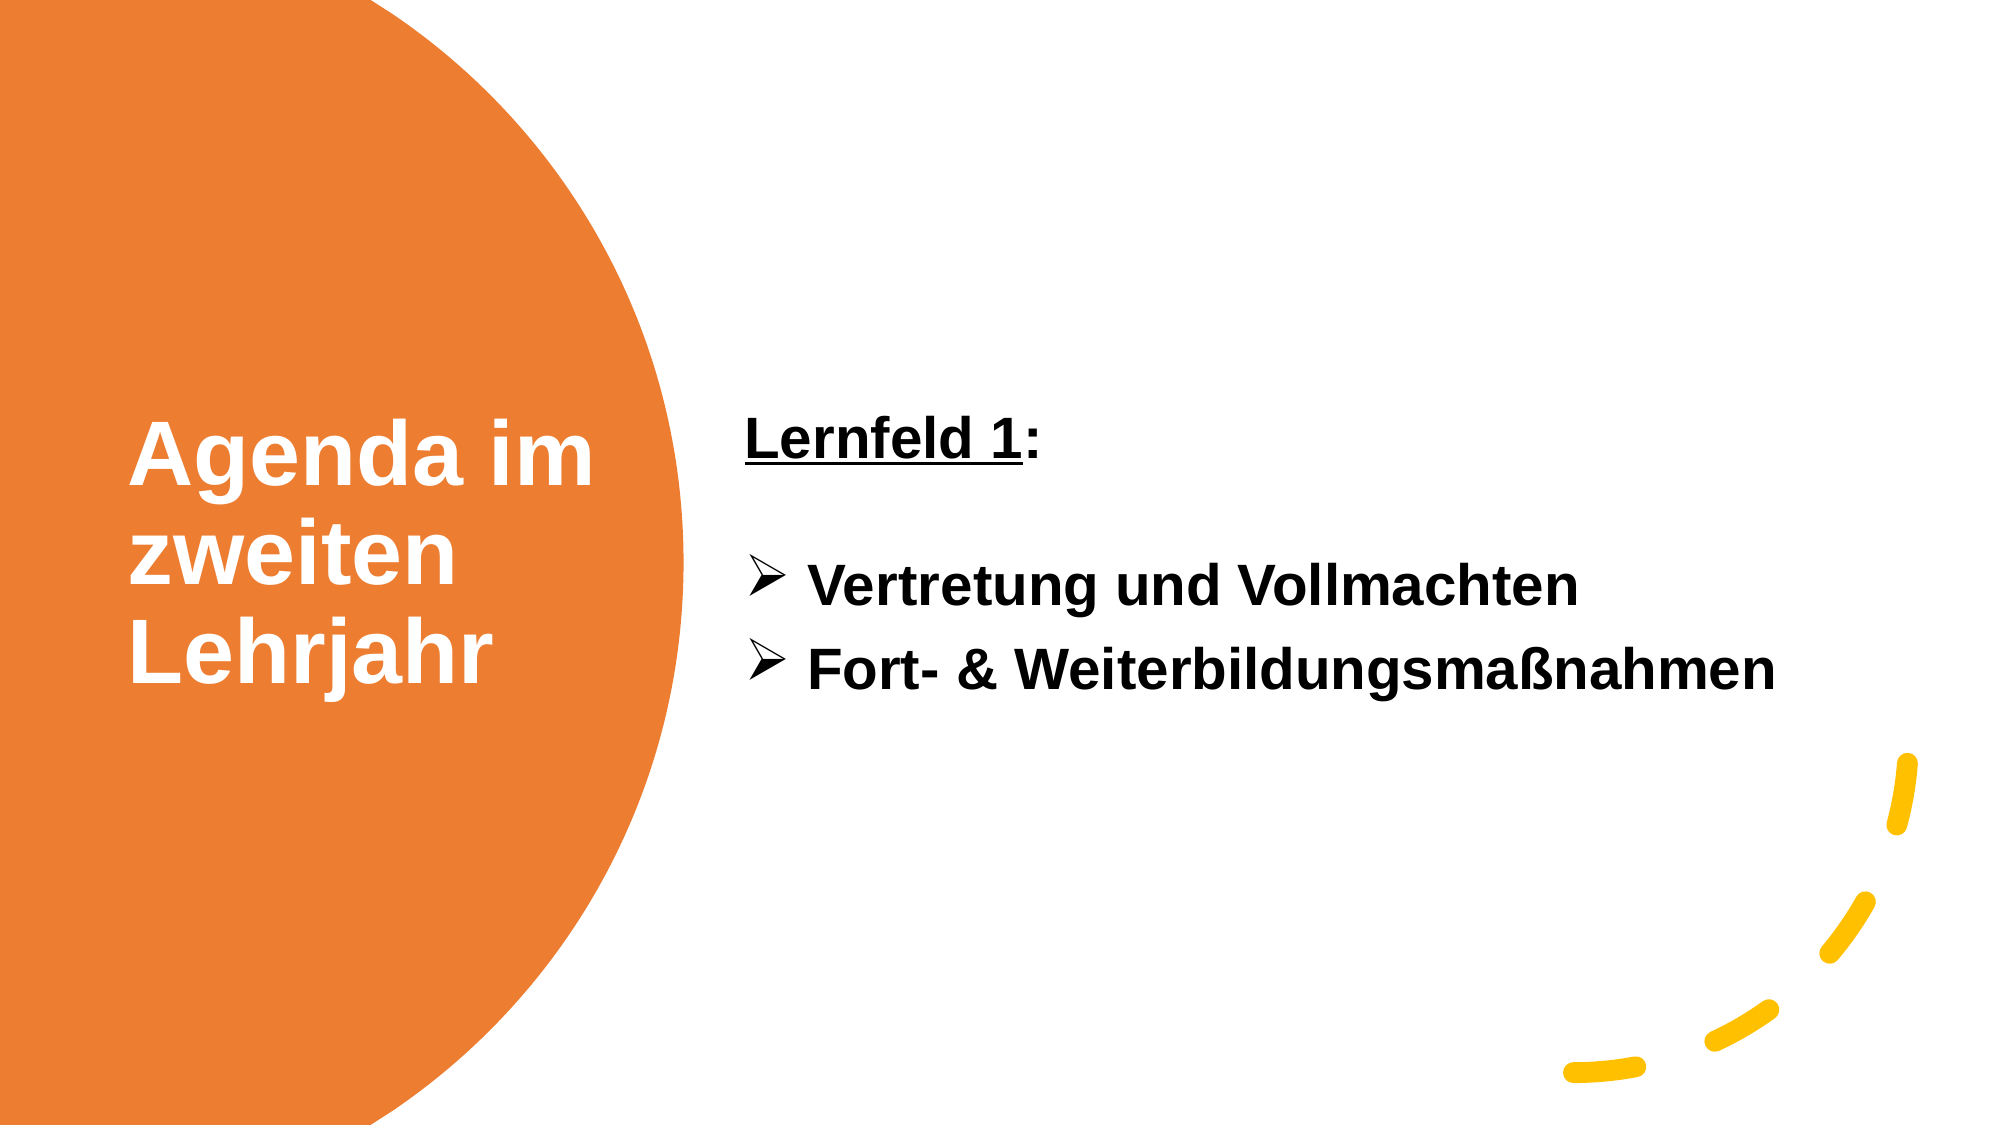

Lernfeld 1:
 Vertretung und Vollmachten
 Fort- & Weiterbildungsmaßnahmen
# Agenda im zweiten Lehrjahr